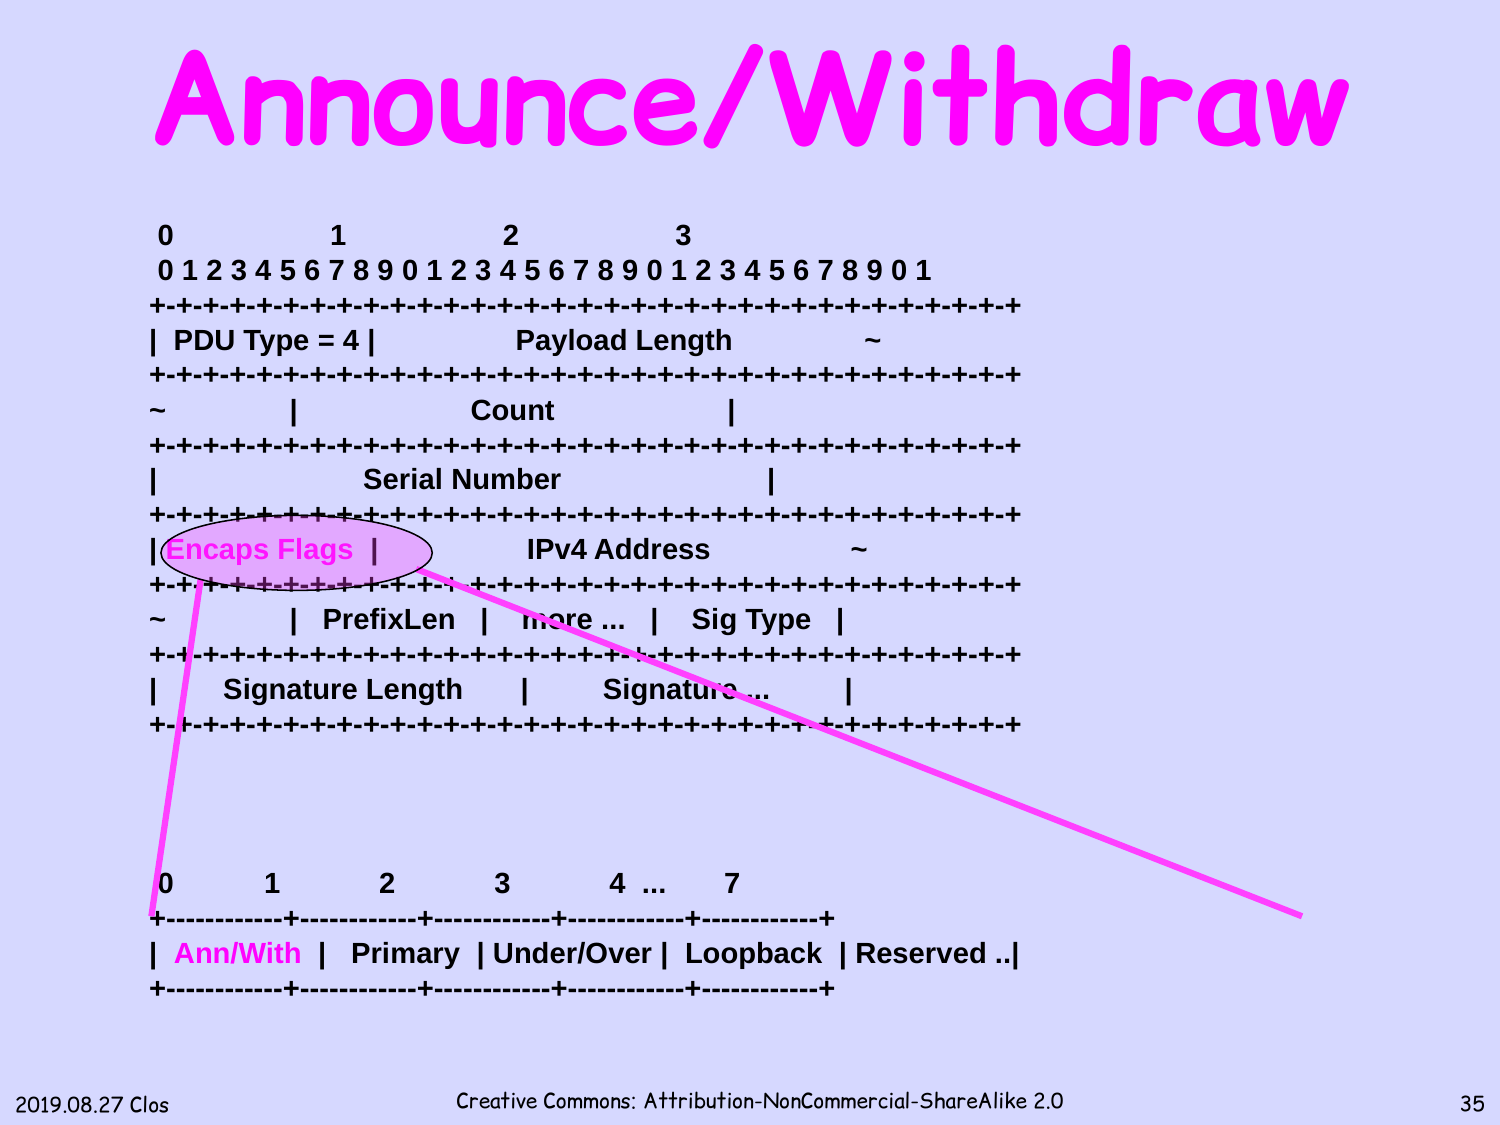

# Announce/Withdraw
 0                   1                   2                   3
 0 1 2 3 4 5 6 7 8 9 0 1 2 3 4 5 6 7 8 9 0 1 2 3 4 5 6 7 8 9 0 1
+-+-+-+-+-+-+-+-+-+-+-+-+-+-+-+-+-+-+-+-+-+-+-+-+-+-+-+-+-+-+-+-+
|  PDU Type = 4 |                 Payload Length                ~
+-+-+-+-+-+-+-+-+-+-+-+-+-+-+-+-+-+-+-+-+-+-+-+-+-+-+-+-+-+-+-+-+
~               |                     Count                     |
+-+-+-+-+-+-+-+-+-+-+-+-+-+-+-+-+-+-+-+-+-+-+-+-+-+-+-+-+-+-+-+-+
|                         Serial Number                         |
+-+-+-+-+-+-+-+-+-+-+-+-+-+-+-+-+-+-+-+-+-+-+-+-+-+-+-+-+-+-+-+-+
| Encaps Flags  |                  IPv4 Address                 ~
+-+-+-+-+-+-+-+-+-+-+-+-+-+-+-+-+-+-+-+-+-+-+-+-+-+-+-+-+-+-+-+-+
~               |   PrefixLen   |    more ...   |    Sig Type   |
+-+-+-+-+-+-+-+-+-+-+-+-+-+-+-+-+-+-+-+-+-+-+-+-+-+-+-+-+-+-+-+-+
|        Signature Length       |         Signature ...         |
+-+-+-+-+-+-+-+-+-+-+-+-+-+-+-+-+-+-+-+-+-+-+-+-+-+-+-+-+-+-+-+-+

 0           1            2            3            4  ...       7
+------------+------------+------------+------------+------------+
|  Ann/With  |   Primary  | Under/Over |  Loopback  | Reserved ..|
+------------+------------+------------+------------+------------+
35
2019.08.27 Clos
Creative Commons: Attribution-NonCommercial-ShareAlike 2.0